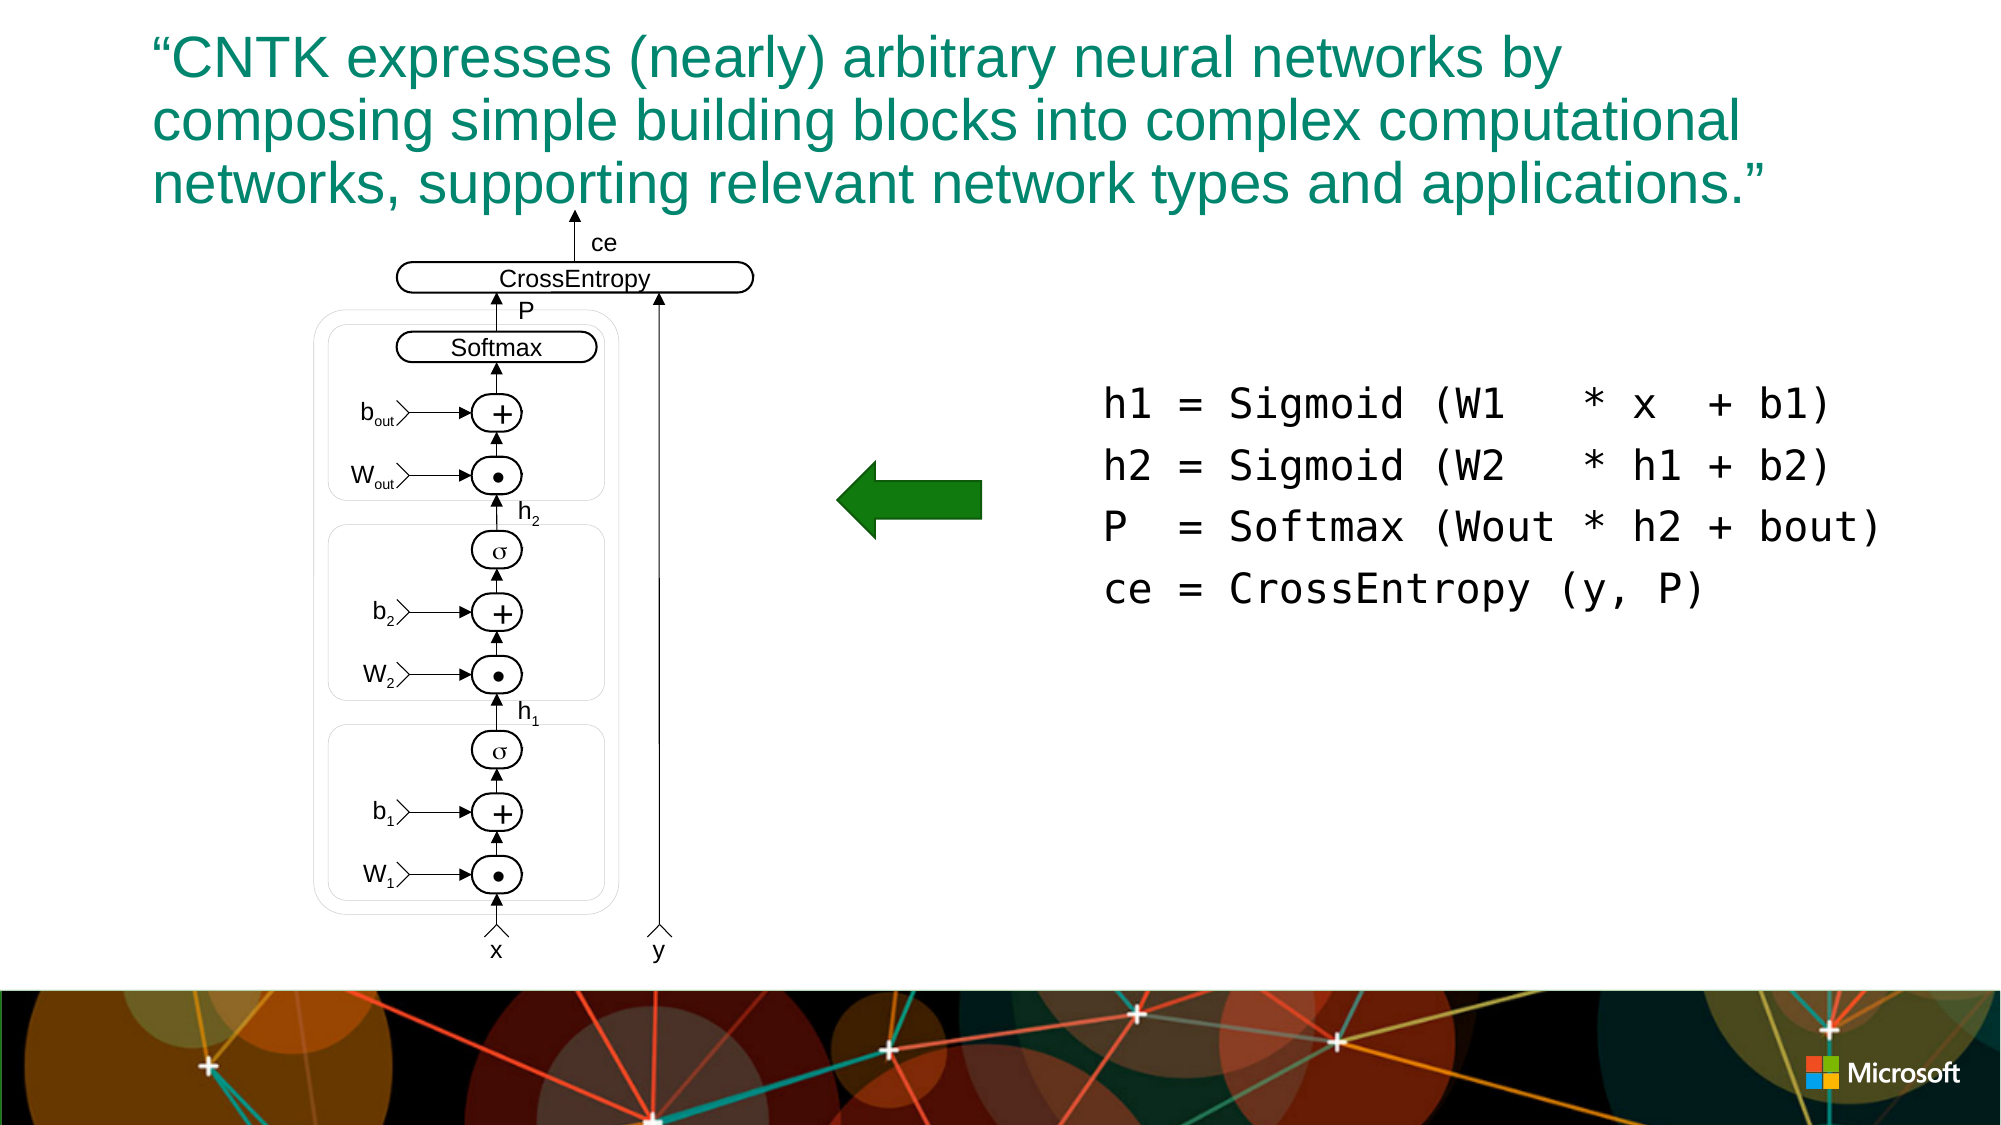

# “CNTK expresses (nearly) arbitrary neural networks by composing simple building blocks into complex computational networks, supporting relevant network types and applications.”
ce
CrossEntropy
P

Softmax
h1 = Sigmoid (W1   * x  + b1)
h2 = Sigmoid (W2   * h1 + b2)
P  = Softmax (Wout * h2 + bout)
ce = CrossEntropy (y, P)
bout
+
Wout
•

h2

σ
b2
+
W2
•
h1

σ
b1
+
W1
•
x
y